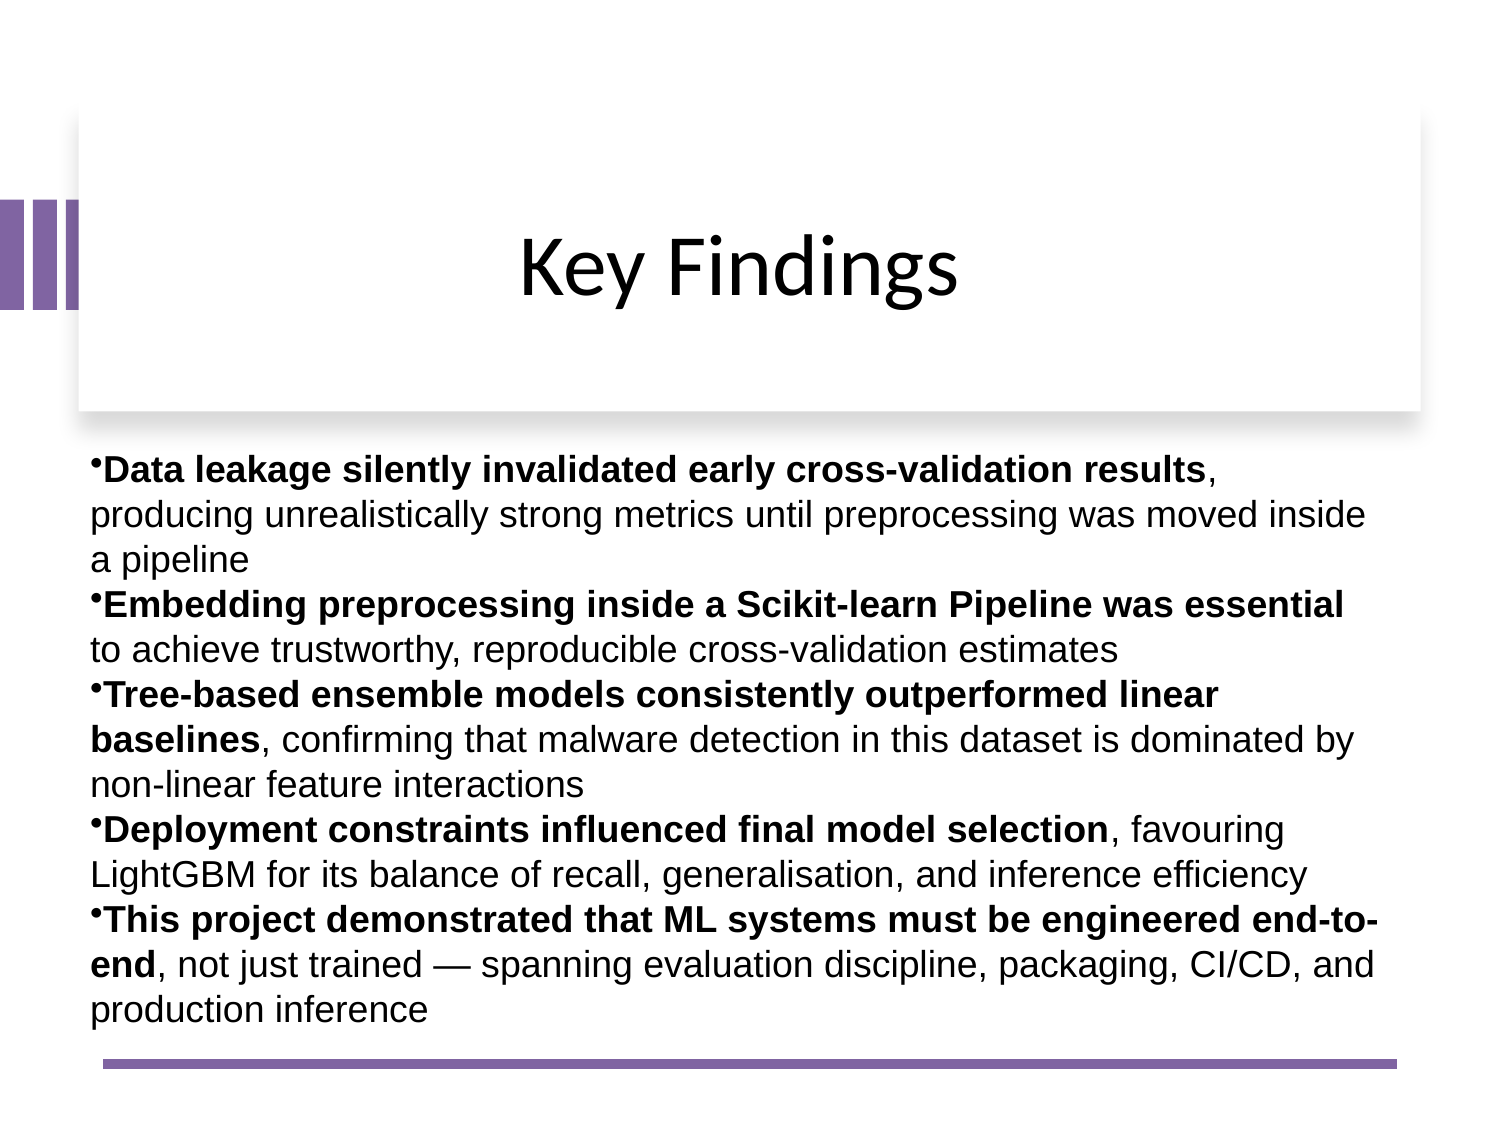

# Key Findings

Data leakage silently invalidated early cross-validation results, producing unrealistically strong metrics until preprocessing was moved inside a pipeline
Embedding preprocessing inside a Scikit-learn Pipeline was essential to achieve trustworthy, reproducible cross-validation estimates
Tree-based ensemble models consistently outperformed linear baselines, confirming that malware detection in this dataset is dominated by non-linear feature interactions
Deployment constraints influenced final model selection, favouring LightGBM for its balance of recall, generalisation, and inference efficiency
This project demonstrated that ML systems must be engineered end-to-end, not just trained — spanning evaluation discipline, packaging, CI/CD, and production inference
19